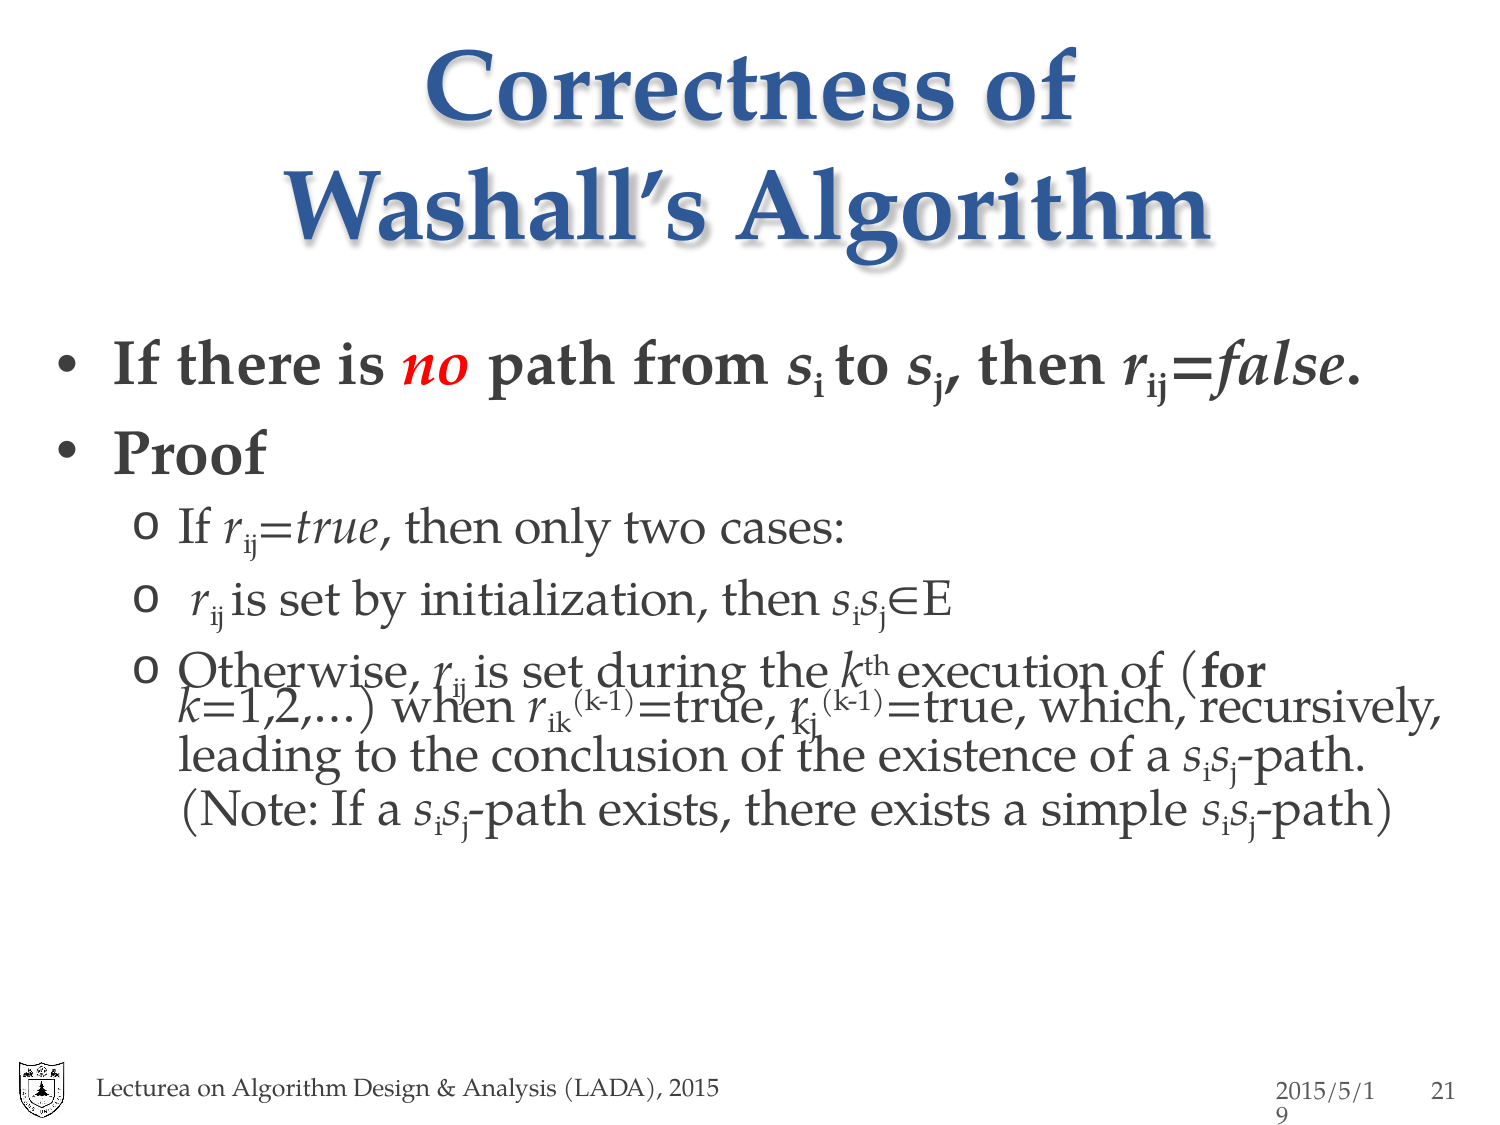

# Correctness of  Washall’s Algorithm

If there is no path from si to sj, then rij=false.
Proof
If rij=true, then only two cases:
rij is set by initialization, then sisj∈E
Otherwise, rij is set during the kth execution of (for
k=1,2,…) when rik(k-1)=true, r	(k-1)=true, which, recursively,
kj
leading to the conclusion of the existence of a sisj-path.  (Note: If a sisj-path exists, there exists a simple sisj-path)
Lecturea on Algorithm Design & Analysis (LADA), 2015
2015/5/19
21